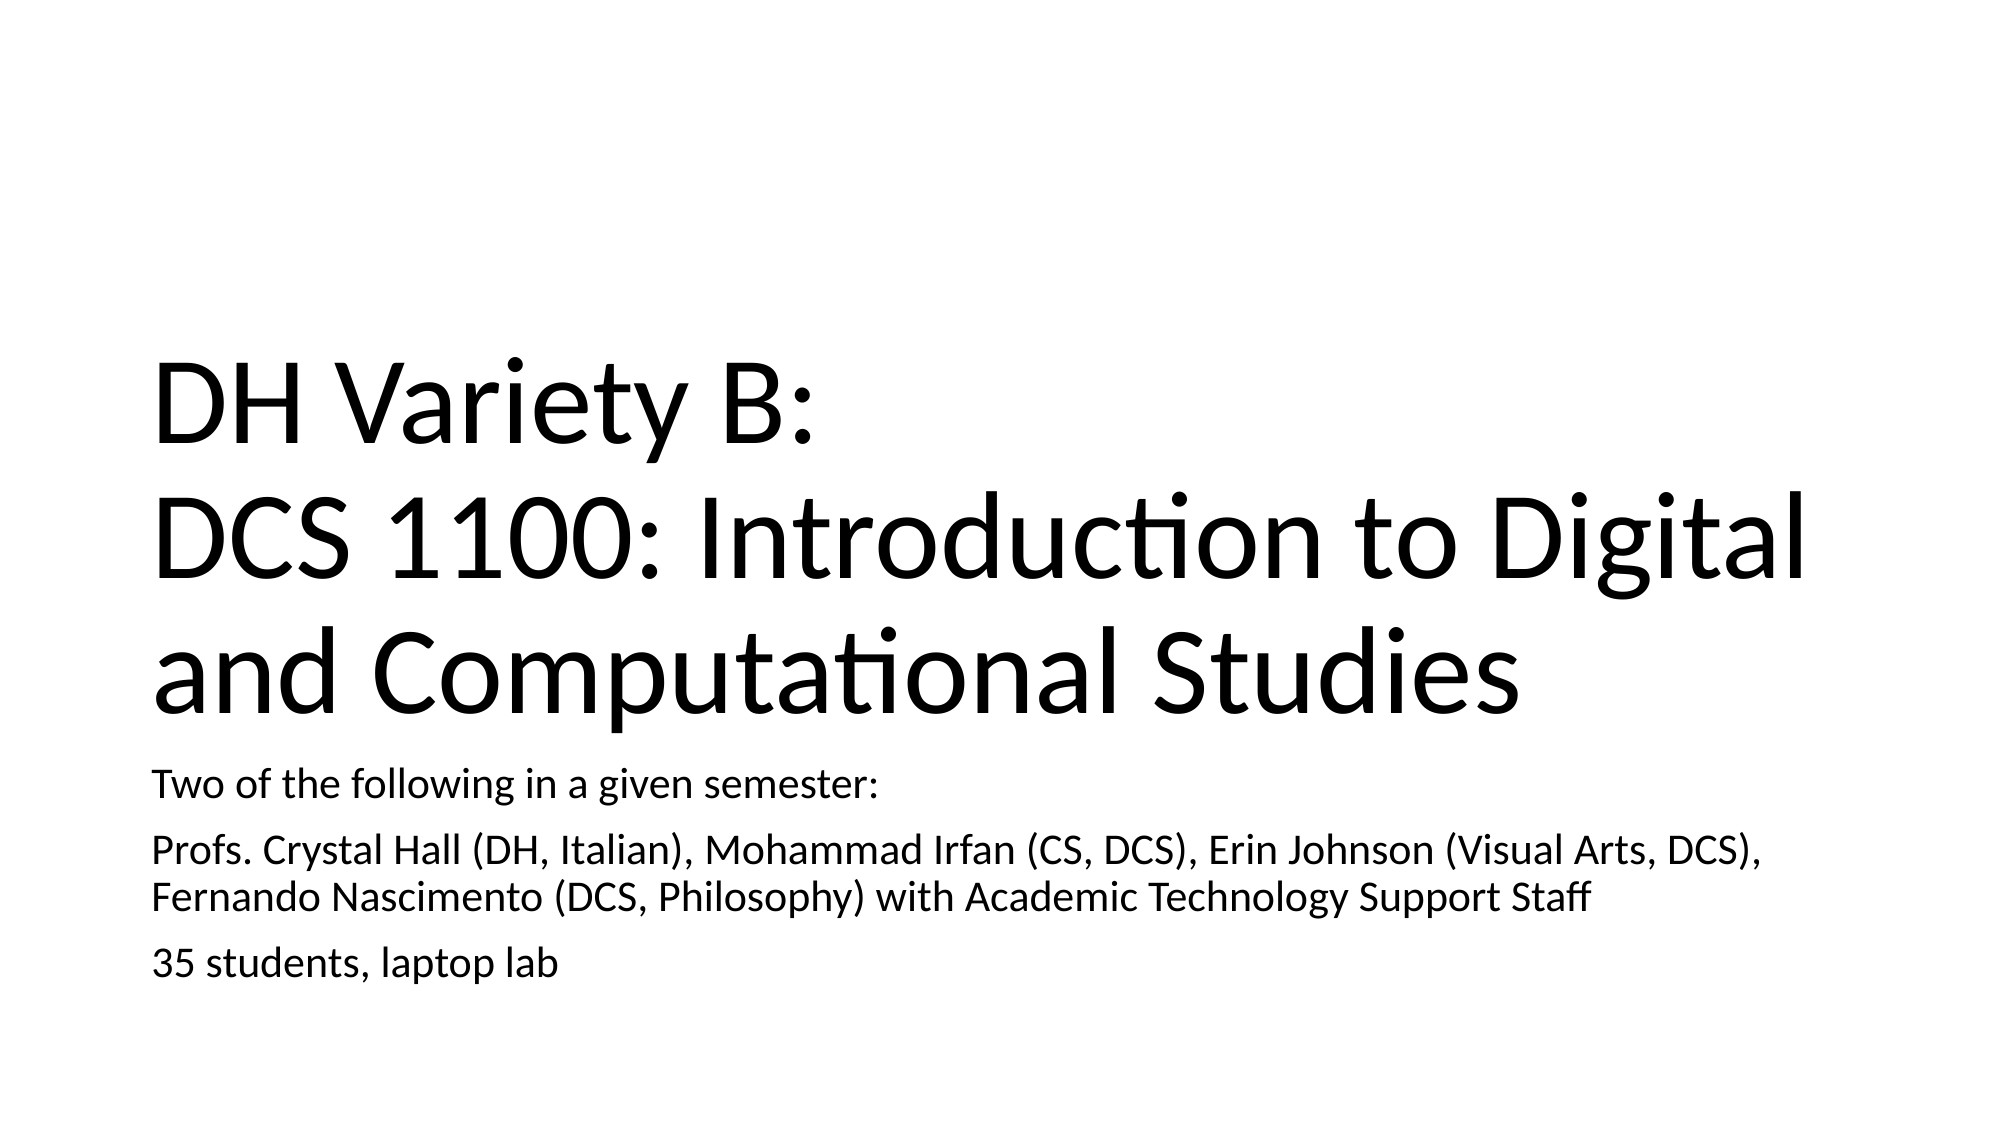

# DH Variety B: DCS 1100: Introduction to Digital and Computational Studies
Two of the following in a given semester:
Profs. Crystal Hall (DH, Italian), Mohammad Irfan (CS, DCS), Erin Johnson (Visual Arts, DCS), Fernando Nascimento (DCS, Philosophy) with Academic Technology Support Staff
35 students, laptop lab